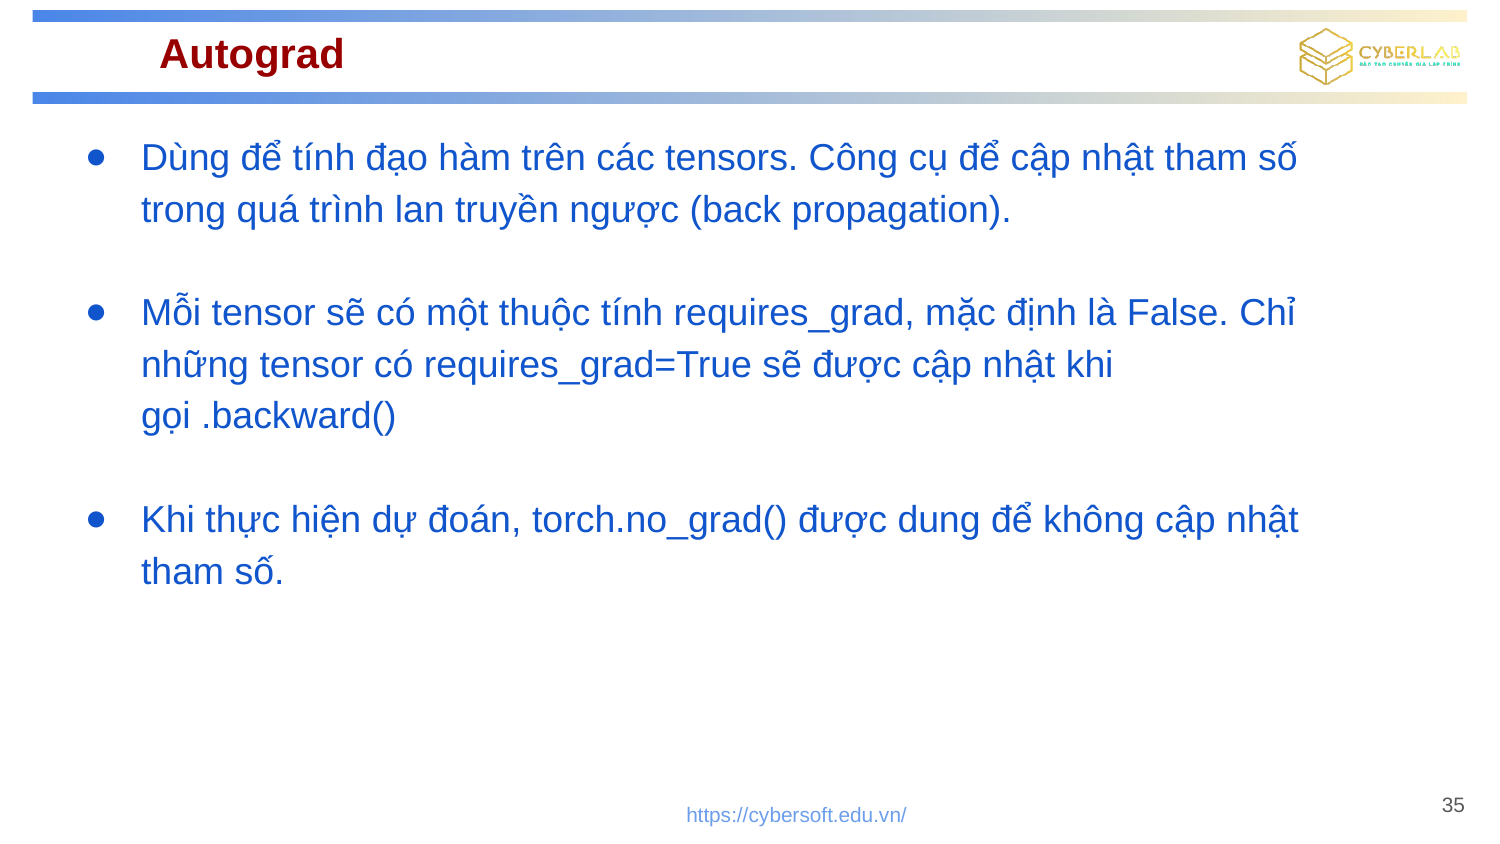

# Autograd
Dùng để tính đạo hàm trên các tensors. Công cụ để cập nhật tham số trong quá trình lan truyền ngược (back propagation).

Mỗi tensor sẽ có một thuộc tính requires_grad, mặc định là False. Chỉ những tensor có requires_grad=True sẽ được cập nhật khi gọi .backward()

Khi thực hiện dự đoán, torch.no_grad() được dung để không cập nhật tham số.
35